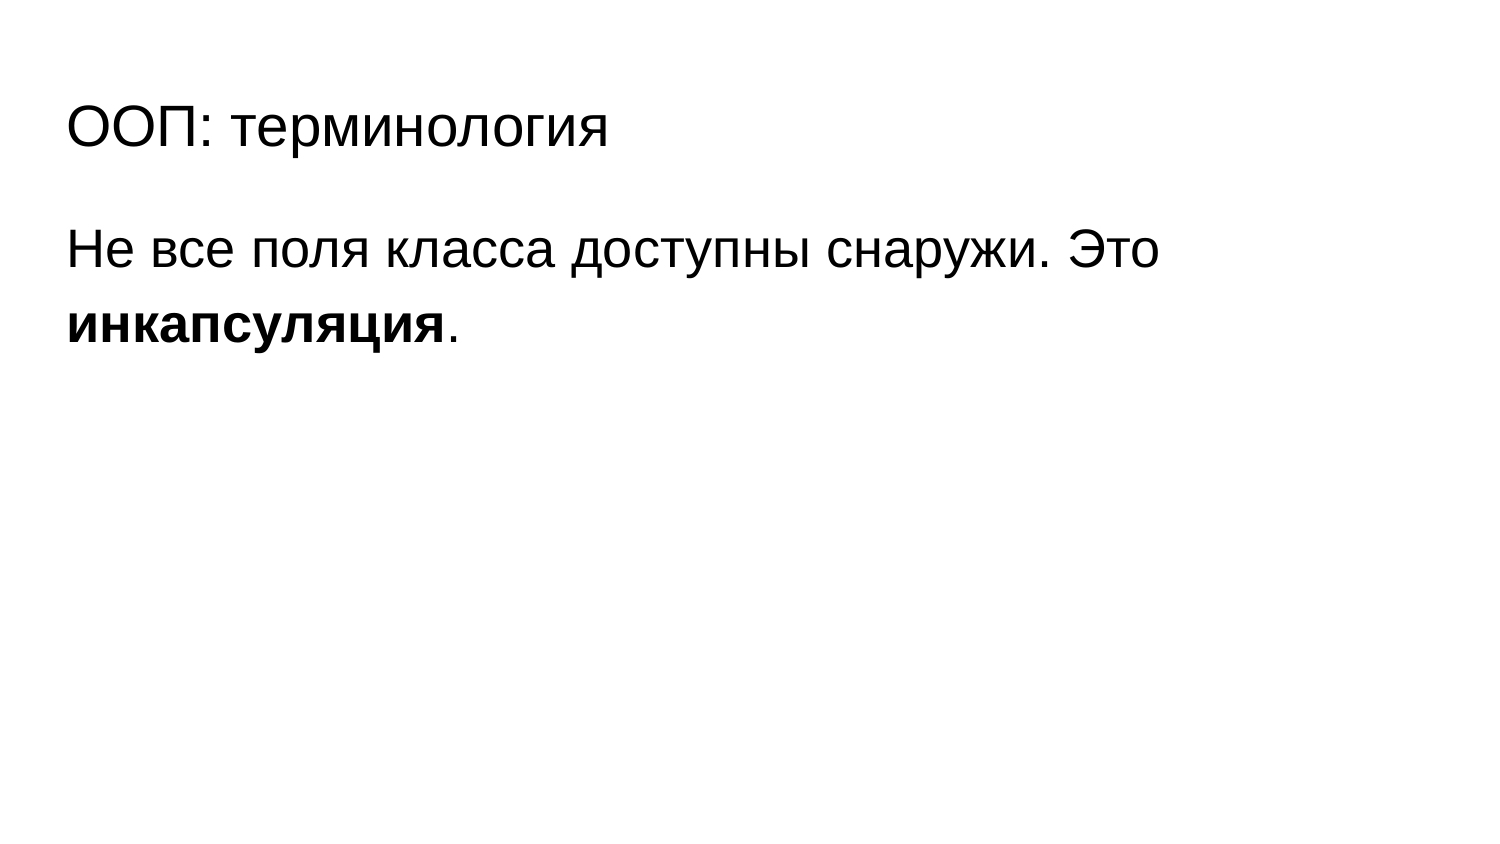

# ООП: терминология
Не все поля класса доступны снаружи. Это инкапсуляция.